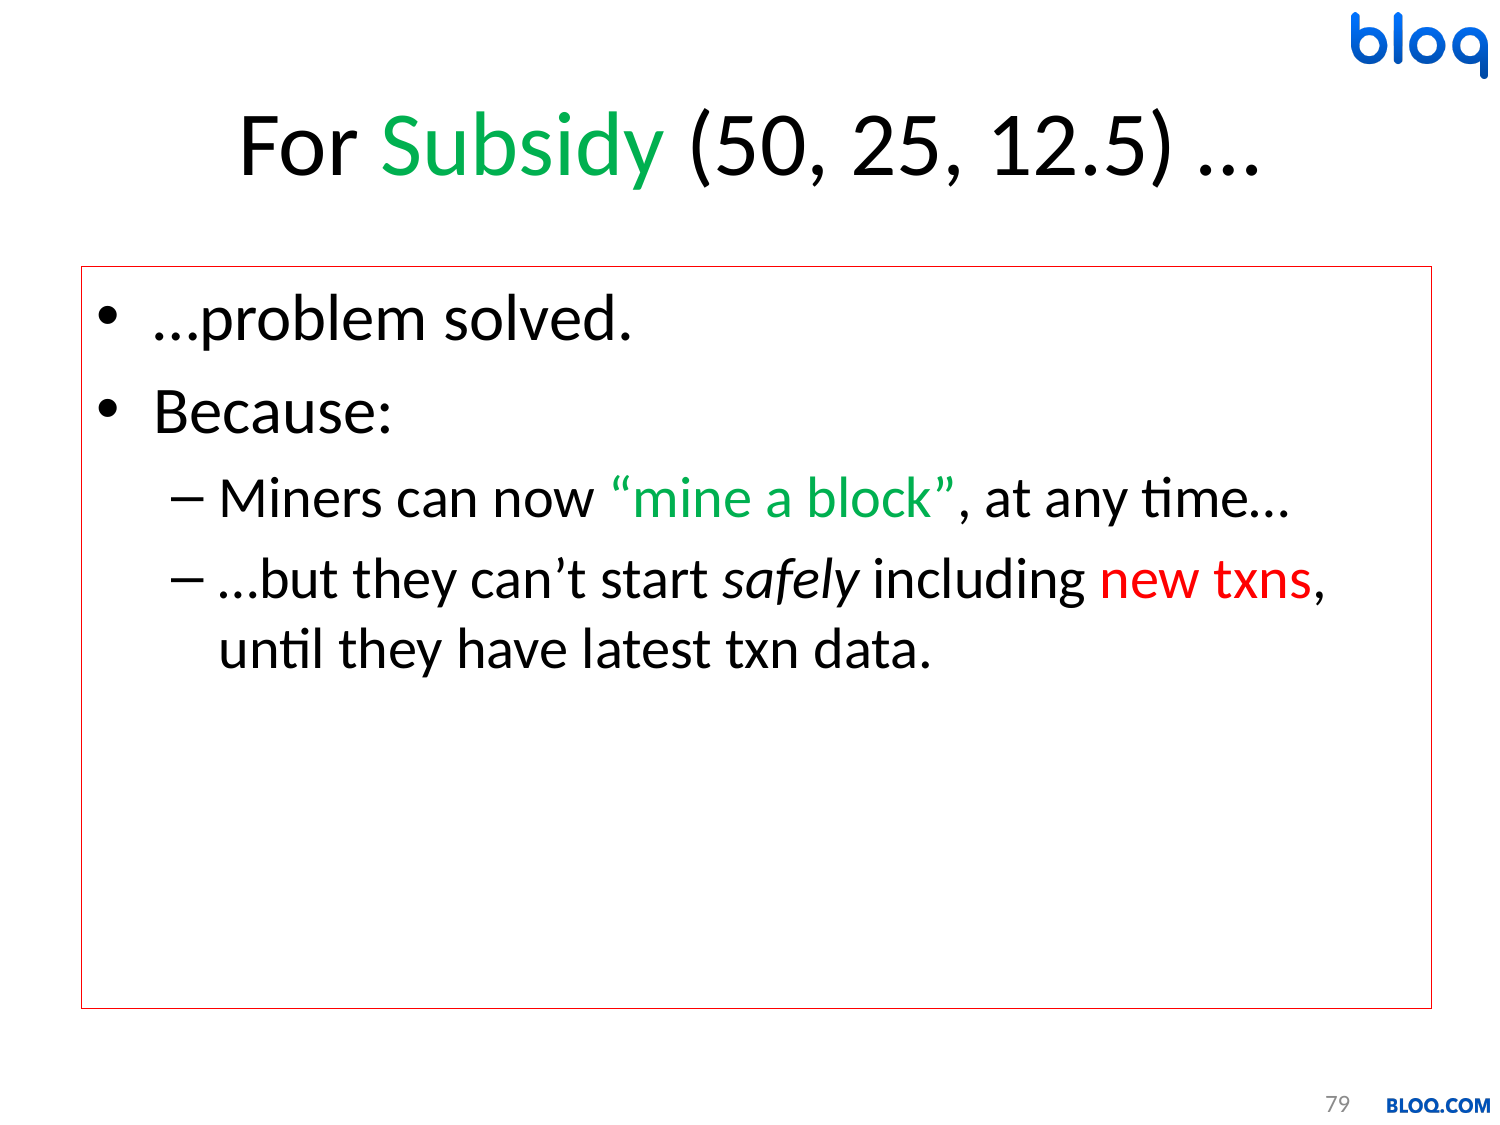

# For Subsidy (50, 25, 12.5) …
…problem solved.
Because:
Miners can now “mine a block”, at any time…
…but they can’t start safely including new txns, until they have latest txn data.
79